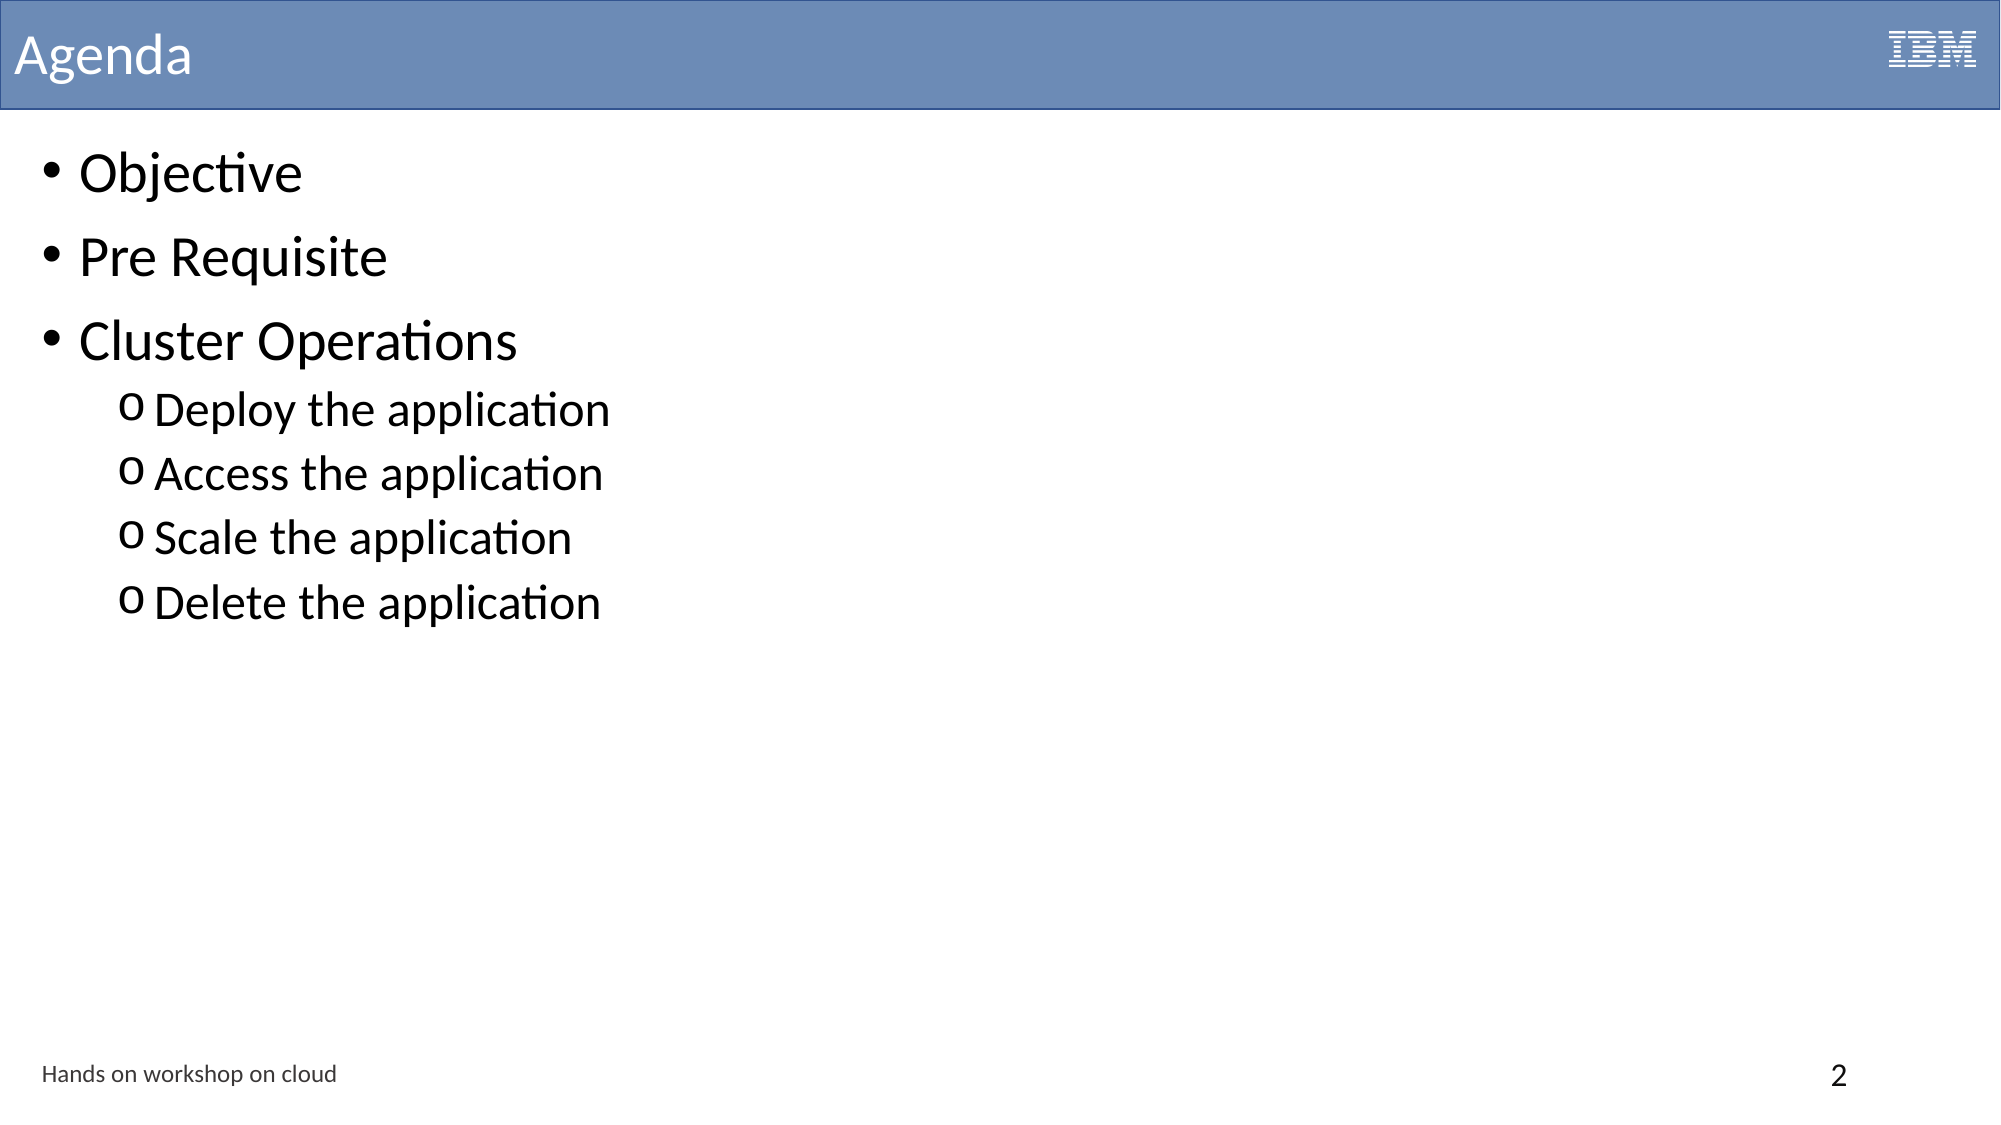

# Agenda
Objective
Pre Requisite
Cluster Operations
Deploy the application
Access the application
Scale the application
Delete the application

Hands on workshop on cloud
2